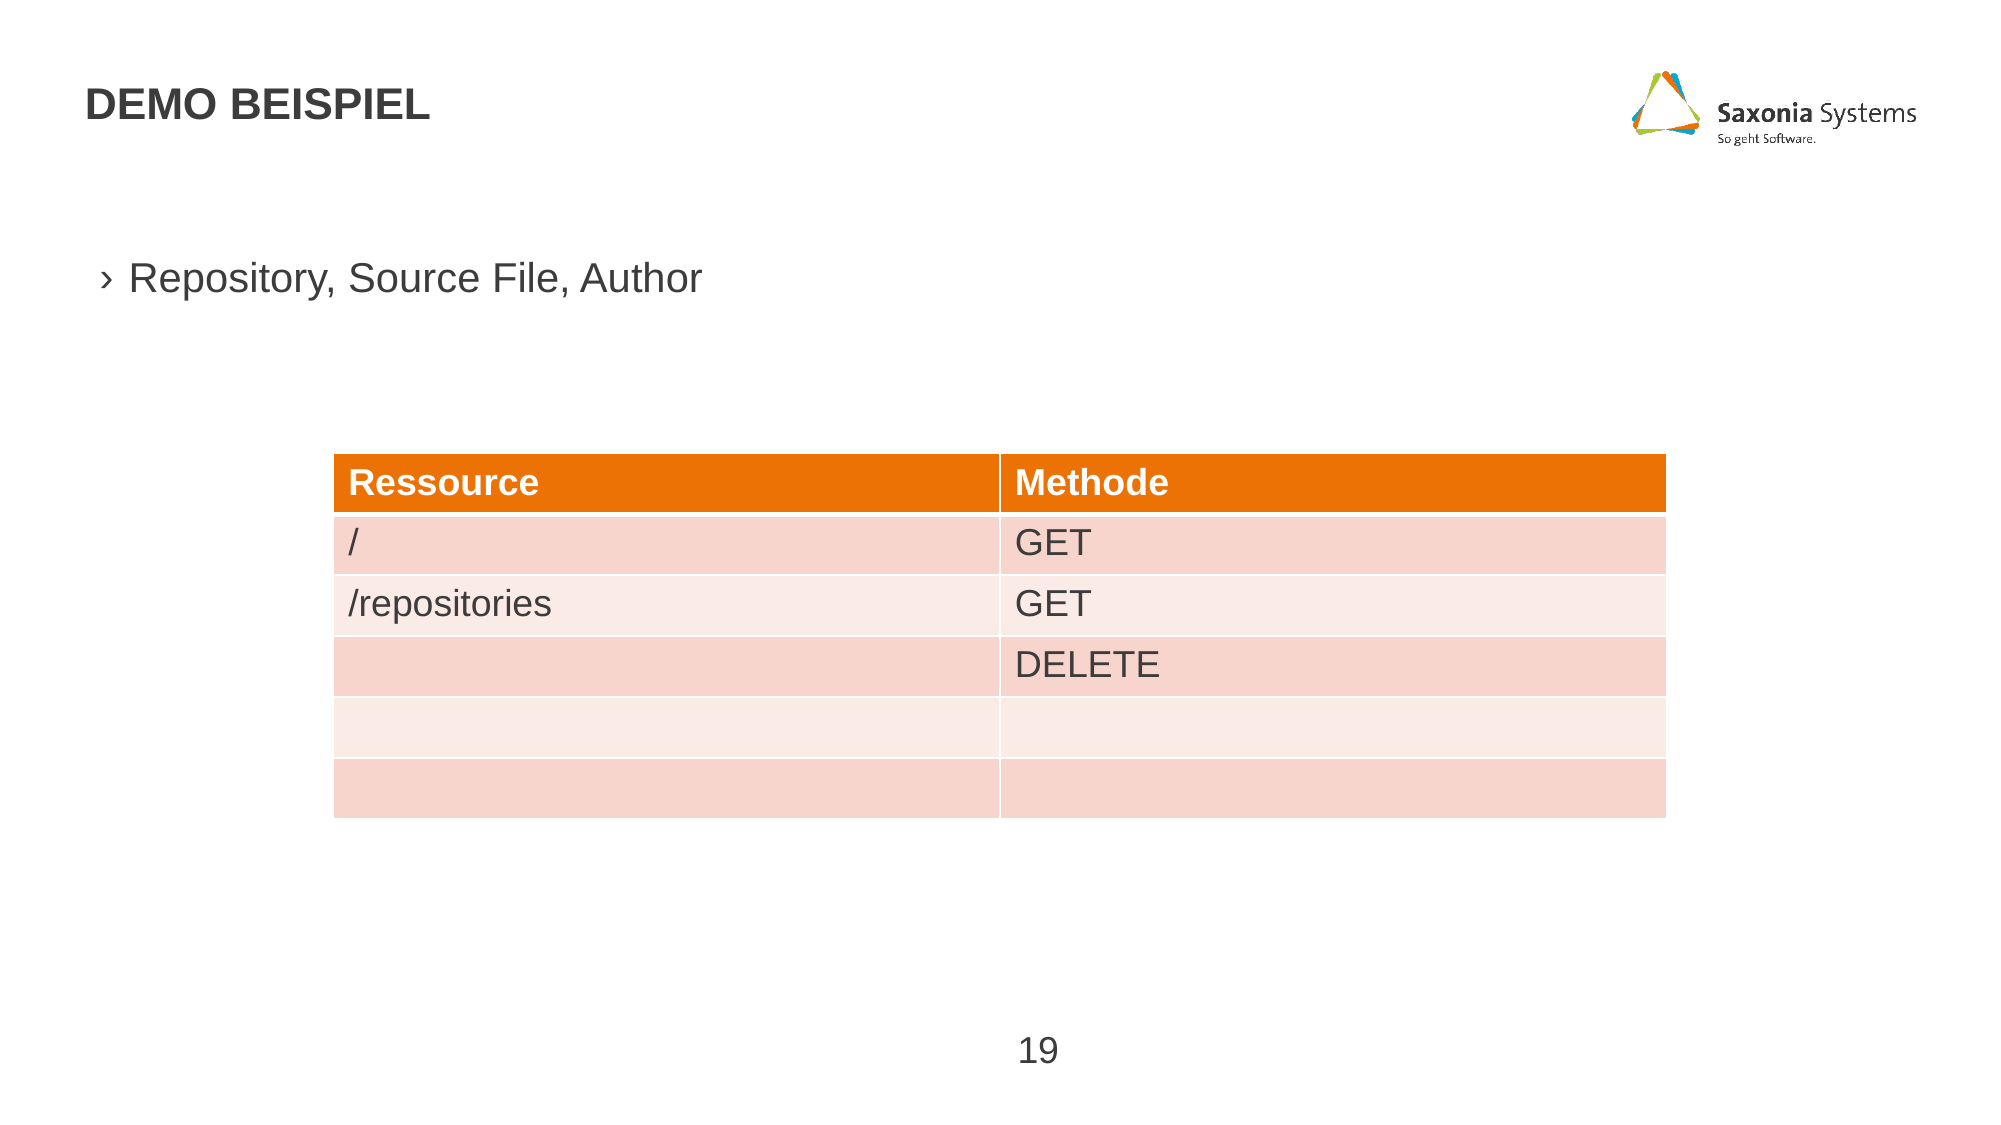

# Demo Beispiel

Repository, Source File, Author

| Ressource | Methode |
| --- | --- |
| / | GET |
| /repositories | GET |
|  | DELETE |
|  |  |
|  |  |

19